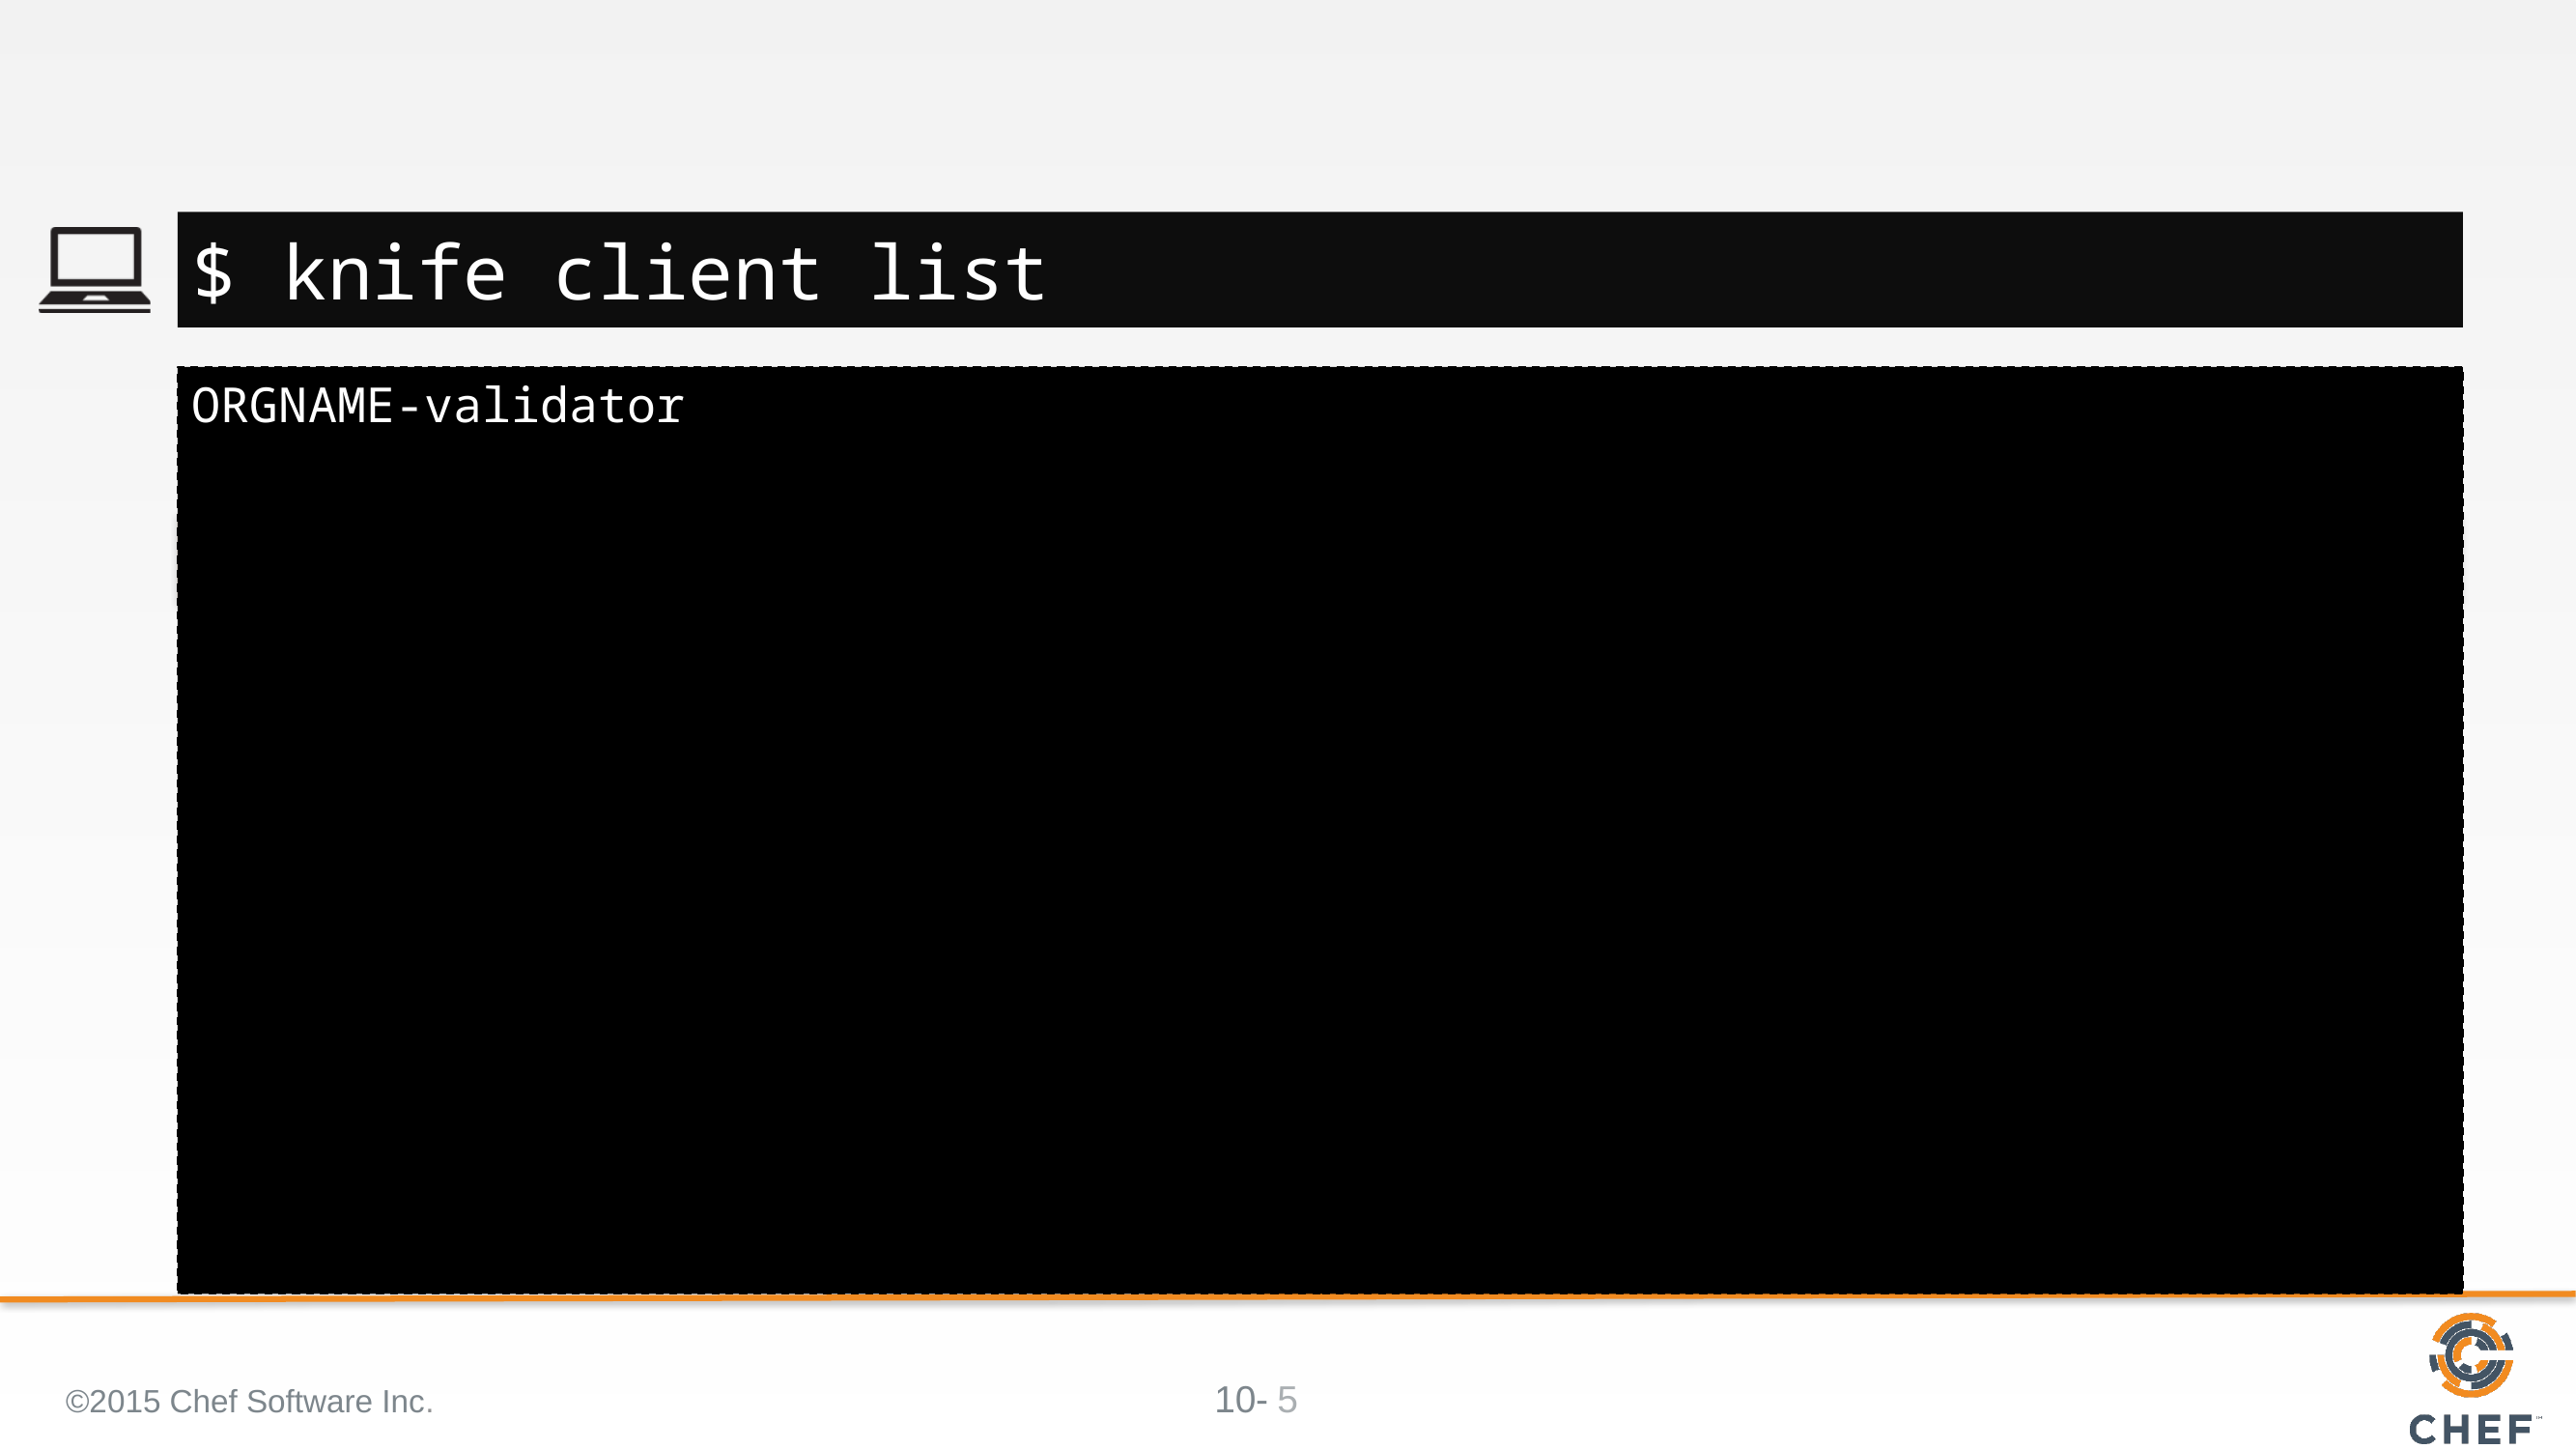

#
$ knife client list
ORGNAME-validator
©2015 Chef Software Inc.
5